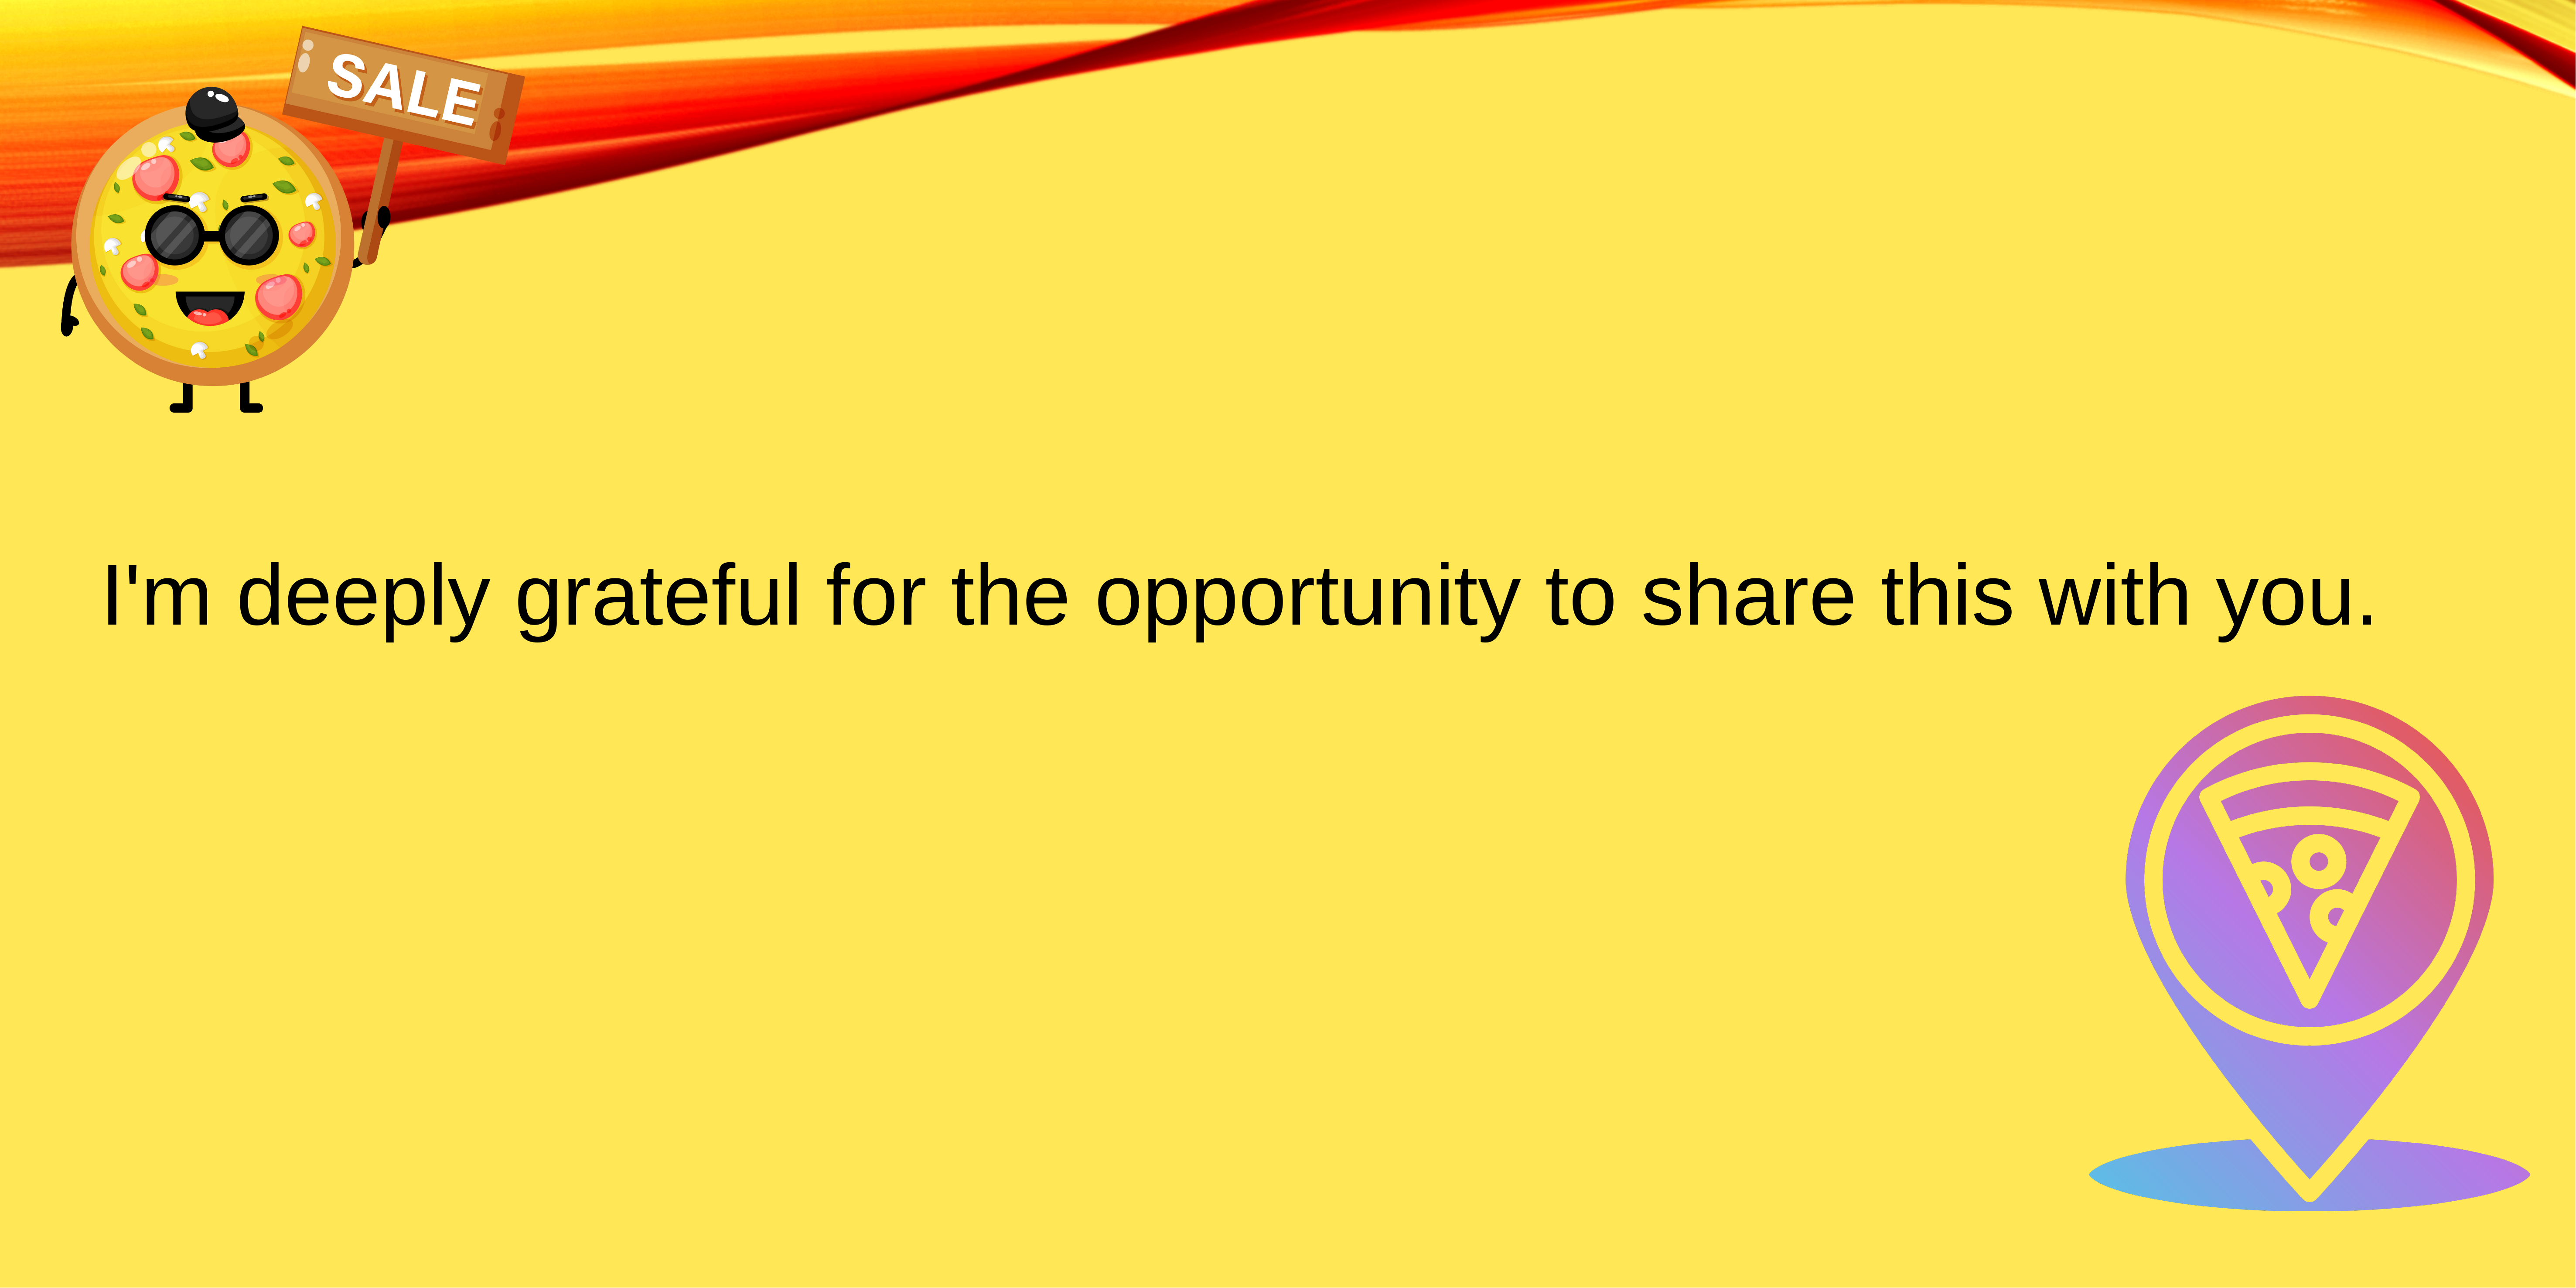

I'm deeply grateful for the opportunity to share this with you.